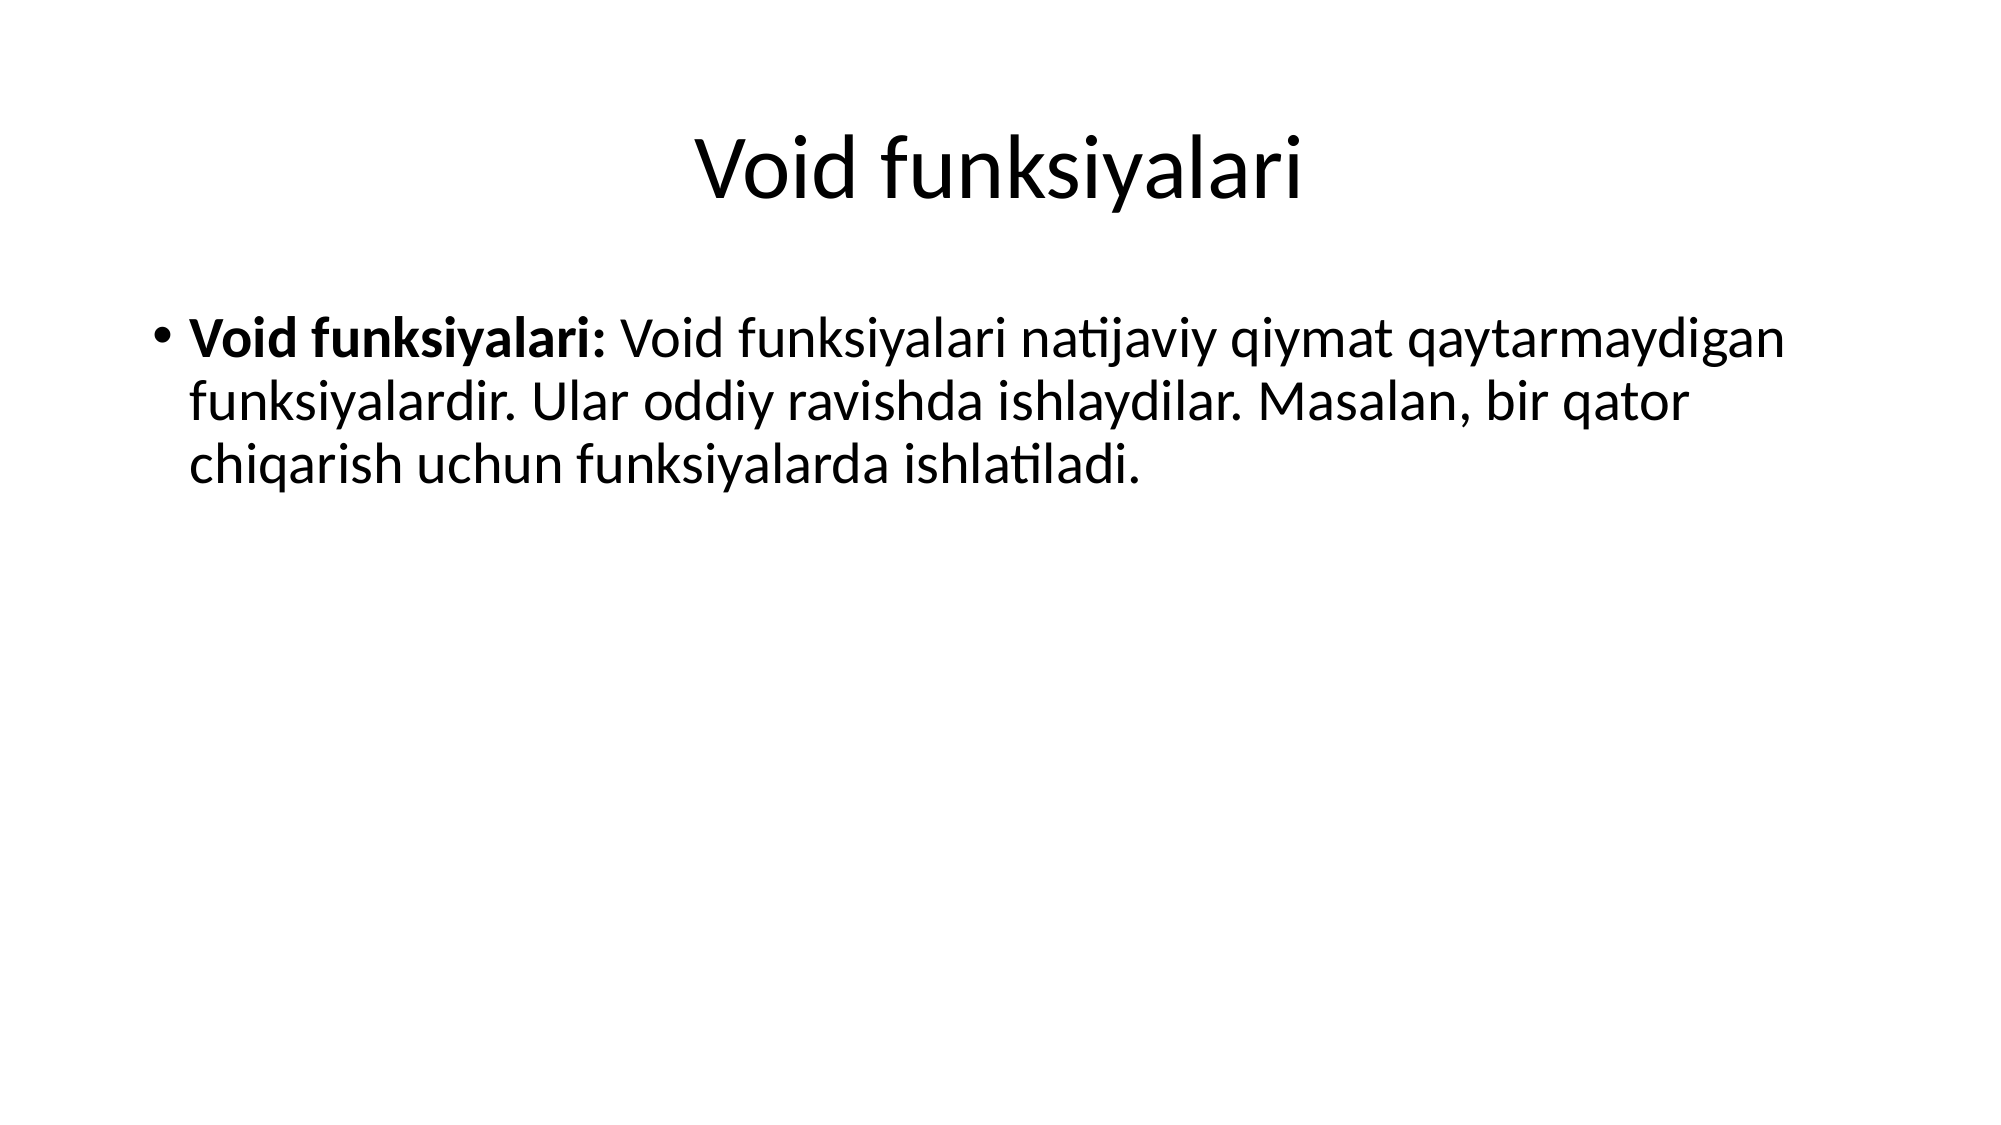

# Void funksiyalari
Void funksiyalari: Void funksiyalari natijaviy qiymat qaytarmaydigan funksiyalardir. Ular oddiy ravishda ishlaydilar. Masalan, bir qator chiqarish uchun funksiyalarda ishlatiladi.